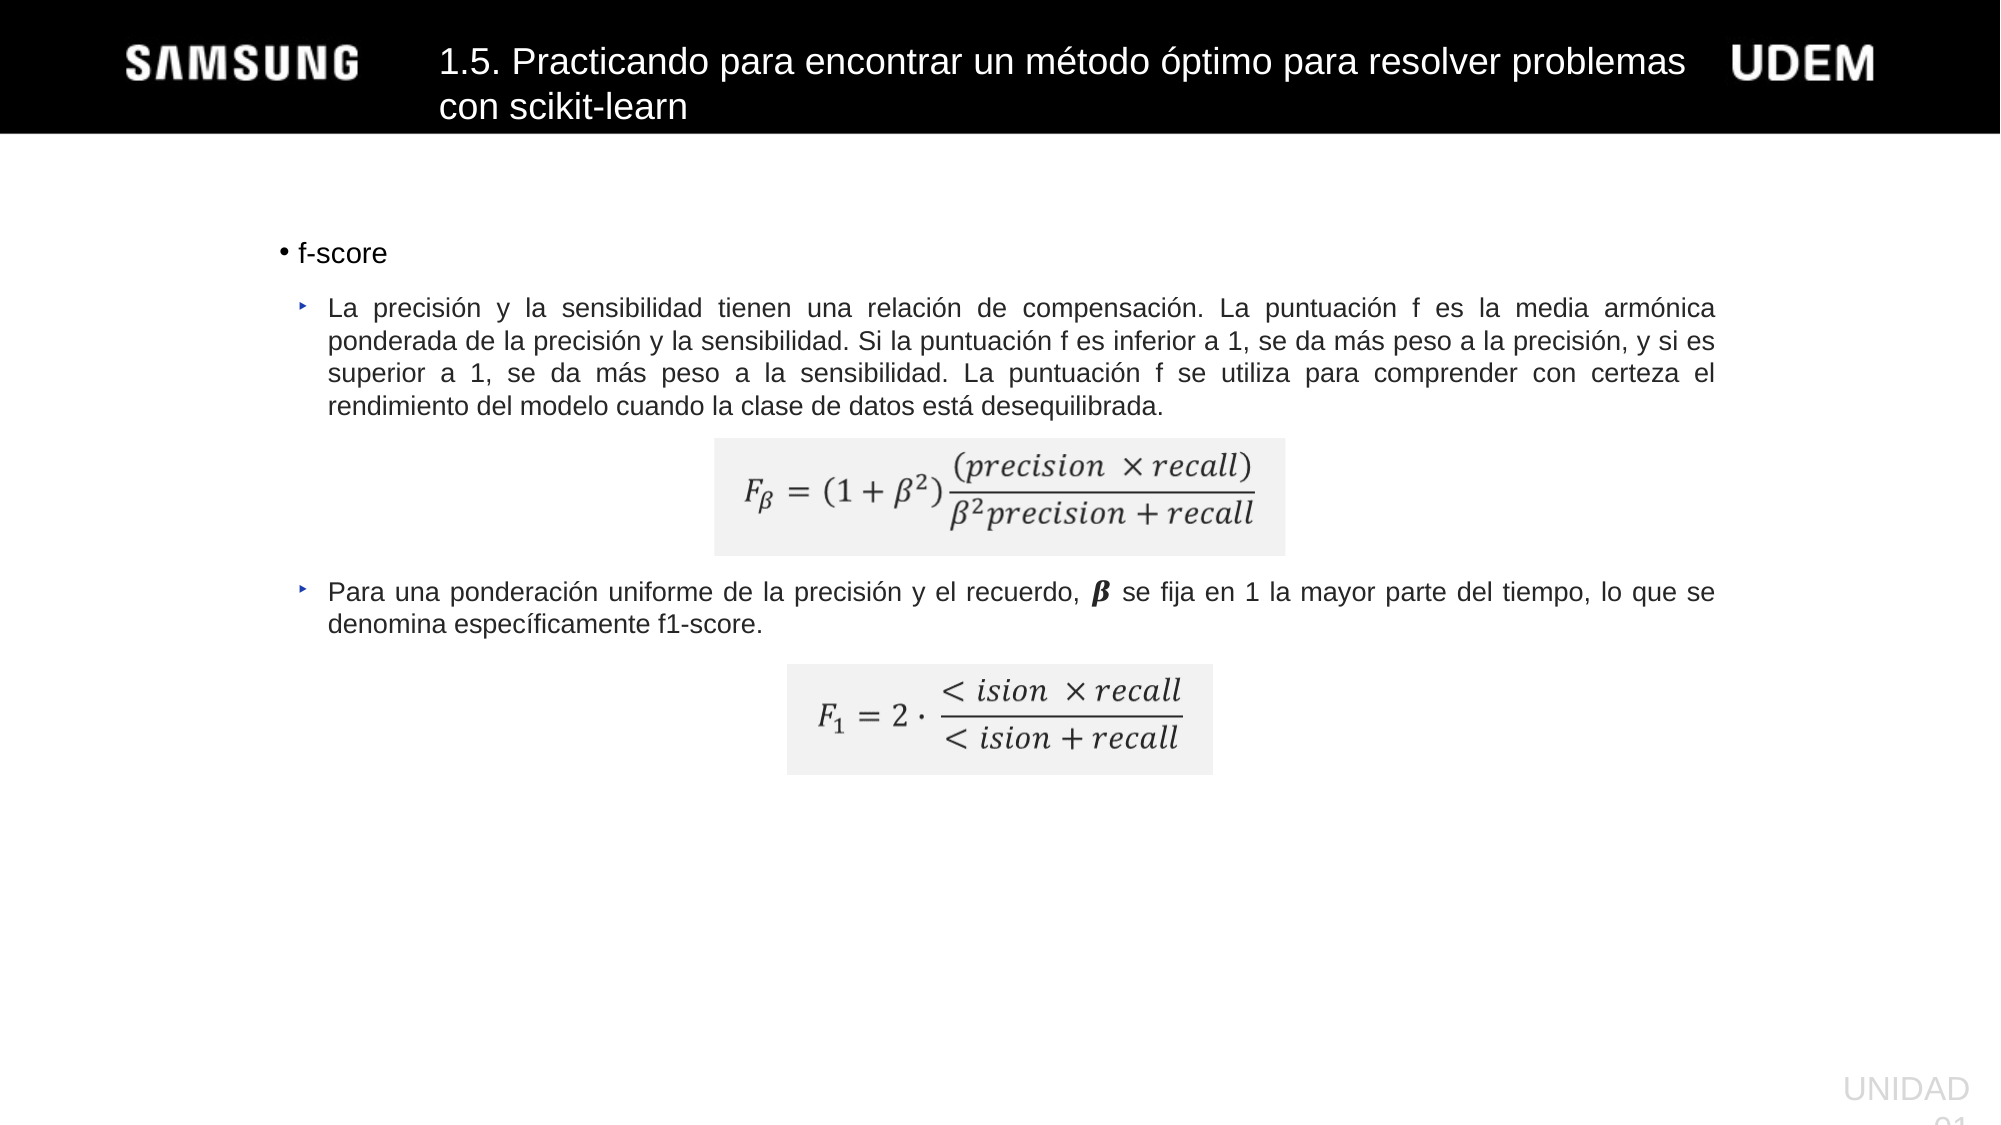

1.5. Practicando para encontrar un método óptimo para resolver problemas con scikit-learn
f-score
La precisión y la sensibilidad tienen una relación de compensación. La puntuación f es la media armónica ponderada de la precisión y la sensibilidad. Si la puntuación f es inferior a 1, se da más peso a la precisión, y si es superior a 1, se da más peso a la sensibilidad. La puntuación f se utiliza para comprender con certeza el rendimiento del modelo cuando la clase de datos está desequilibrada.

Para una ponderación uniforme de la precisión y el recuerdo, 𝜷 se fija en 1 la mayor parte del tiempo, lo que se denomina específicamente f1-score.

UNIDAD 01